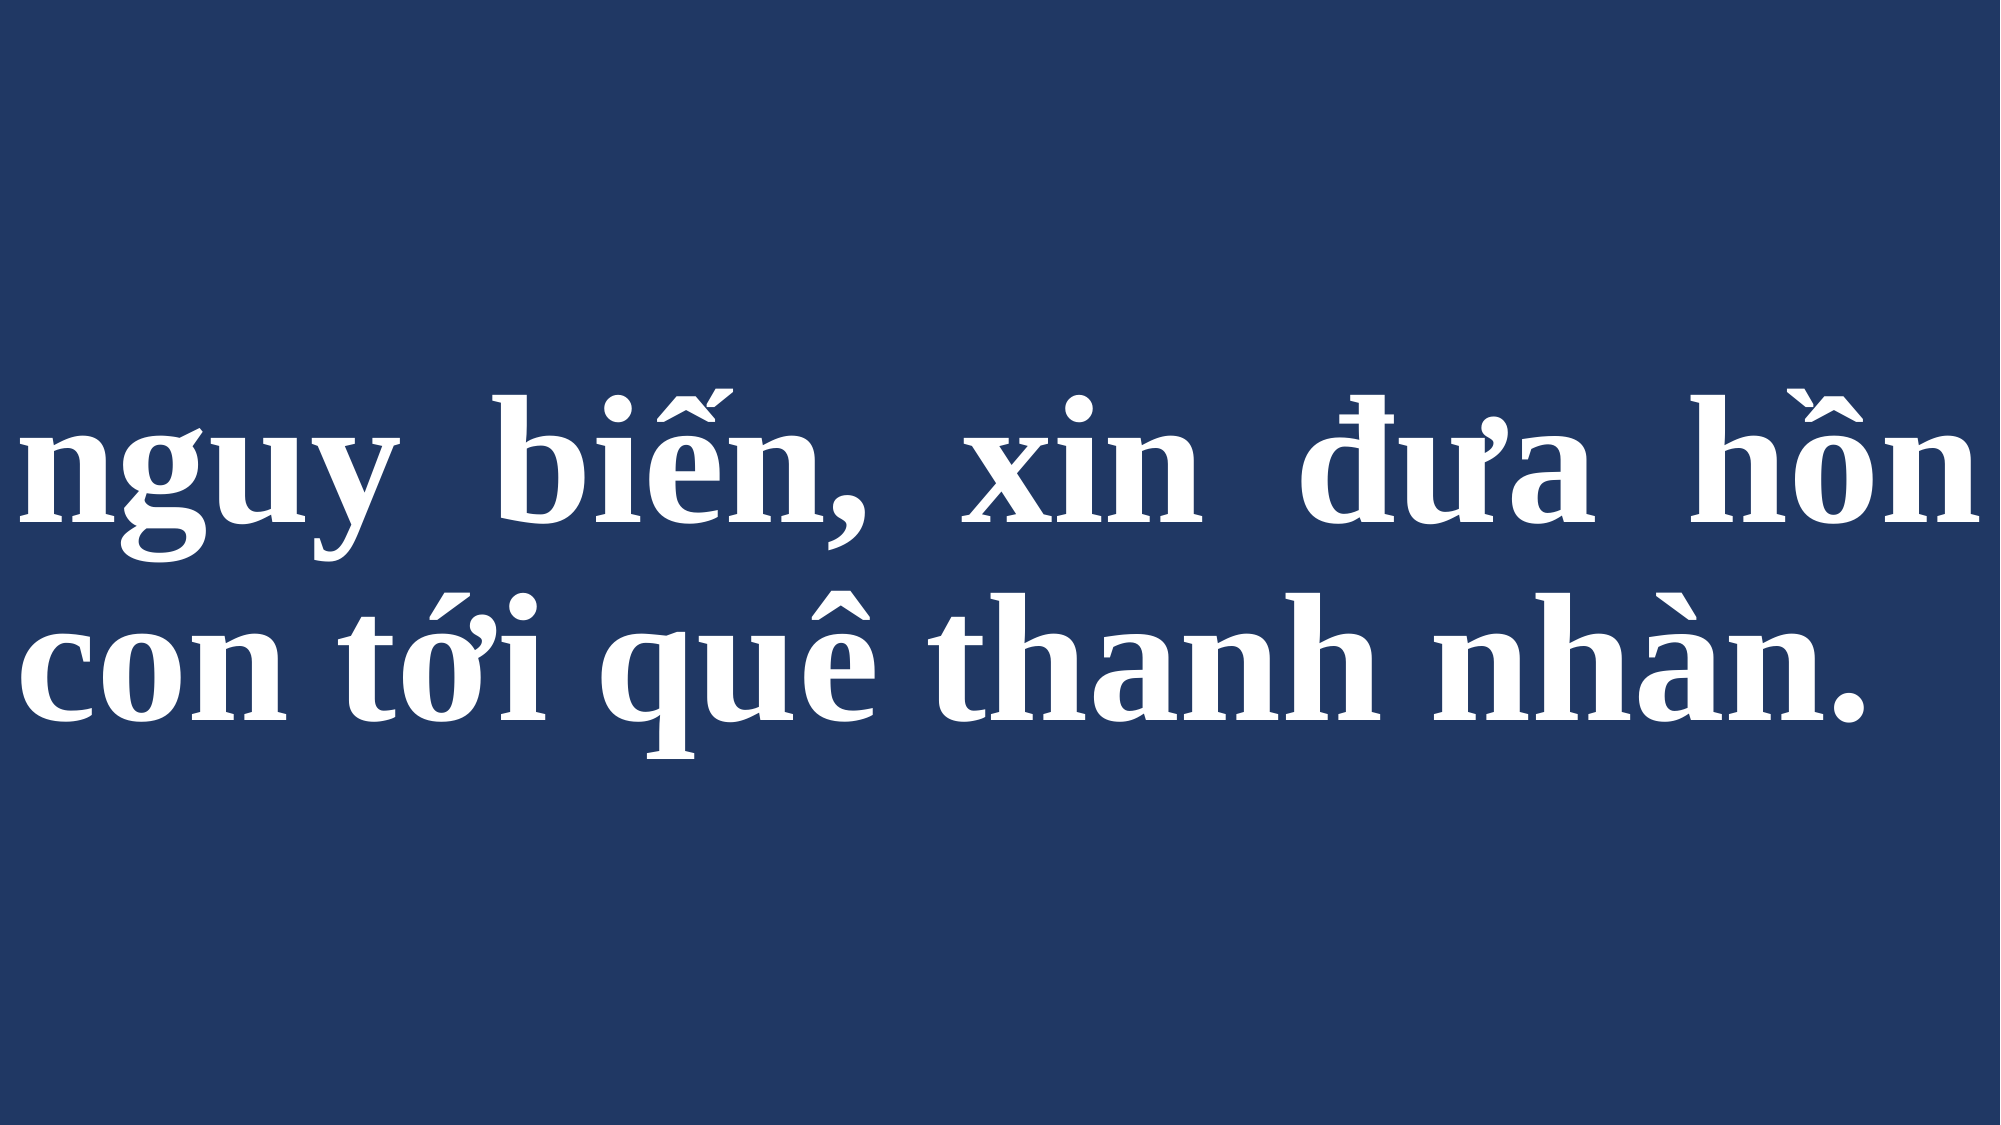

# nguy biến, xin đưa hồn con tới quê thanh nhàn.